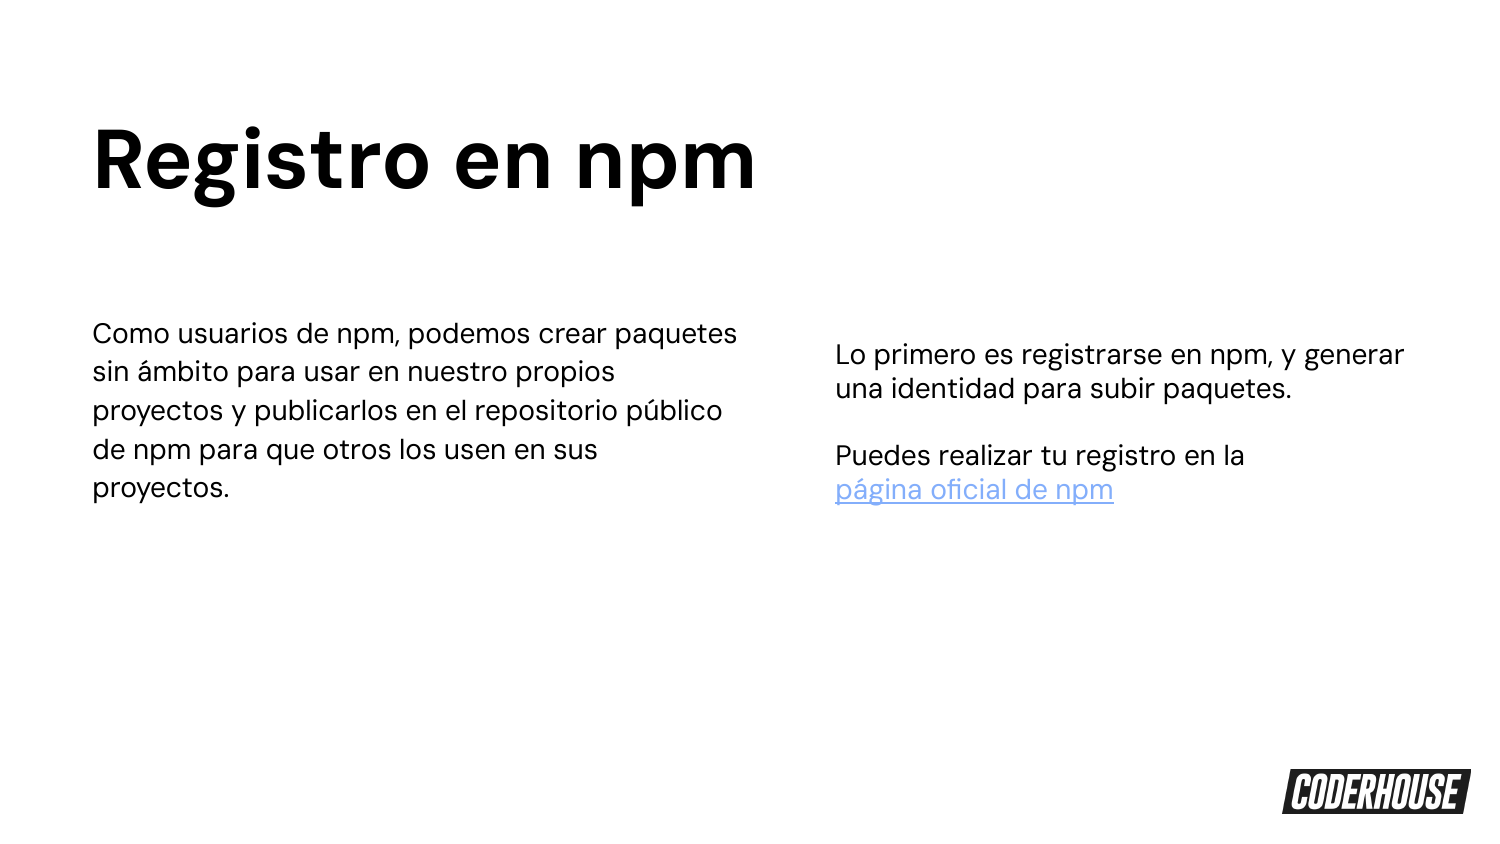

Registro en npm
Como usuarios de npm, podemos crear paquetes sin ámbito para usar en nuestro propios proyectos y publicarlos en el repositorio público de npm para que otros los usen en sus proyectos.

Lo primero es registrarse en npm, y generar una identidad para subir paquetes.

Puedes realizar tu registro en la página oficial de npm